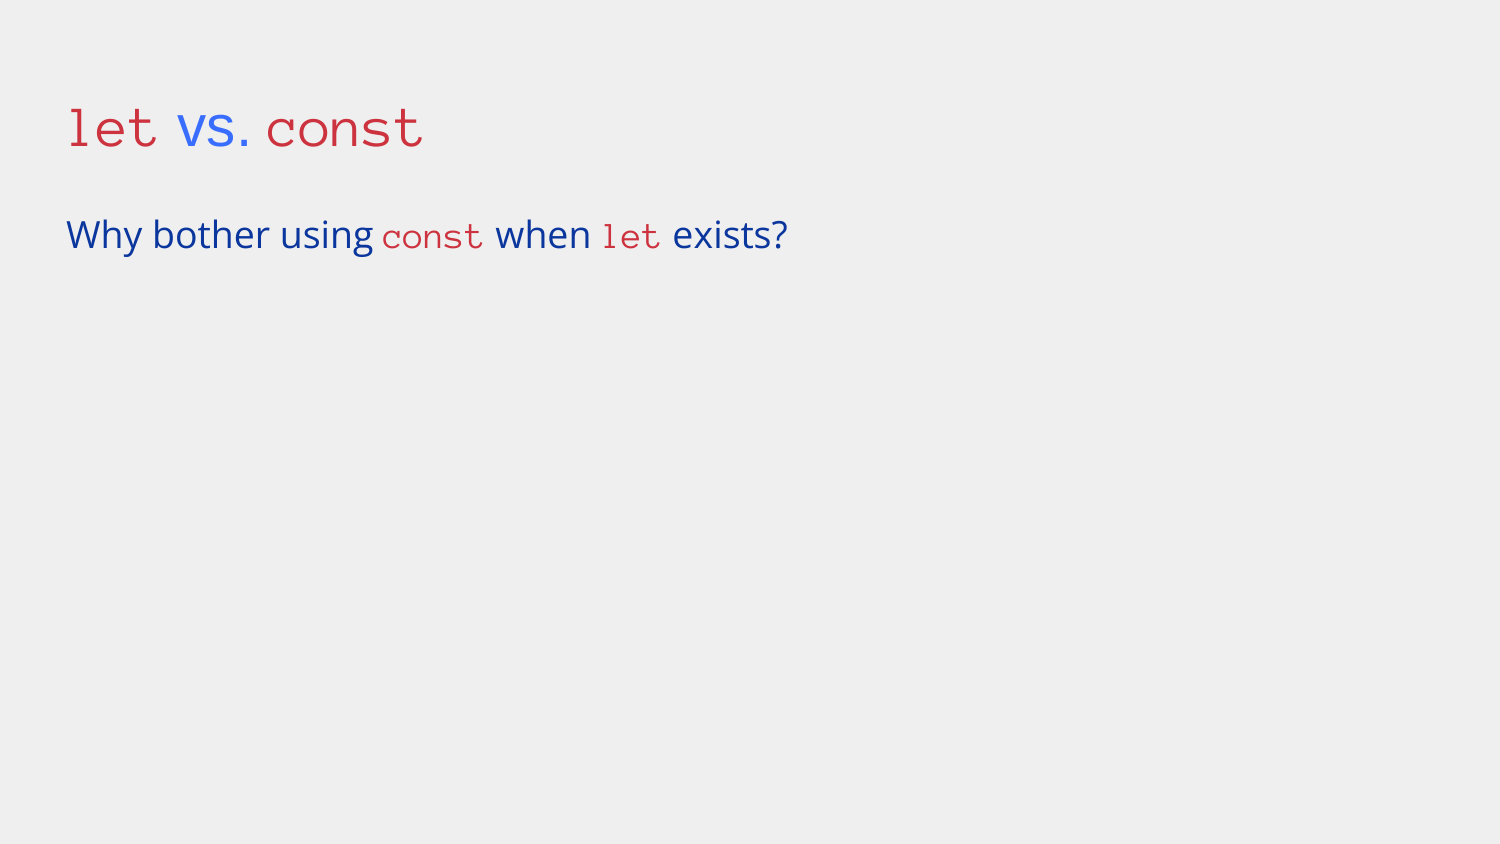

# let vs. const
Why bother using const when let exists?